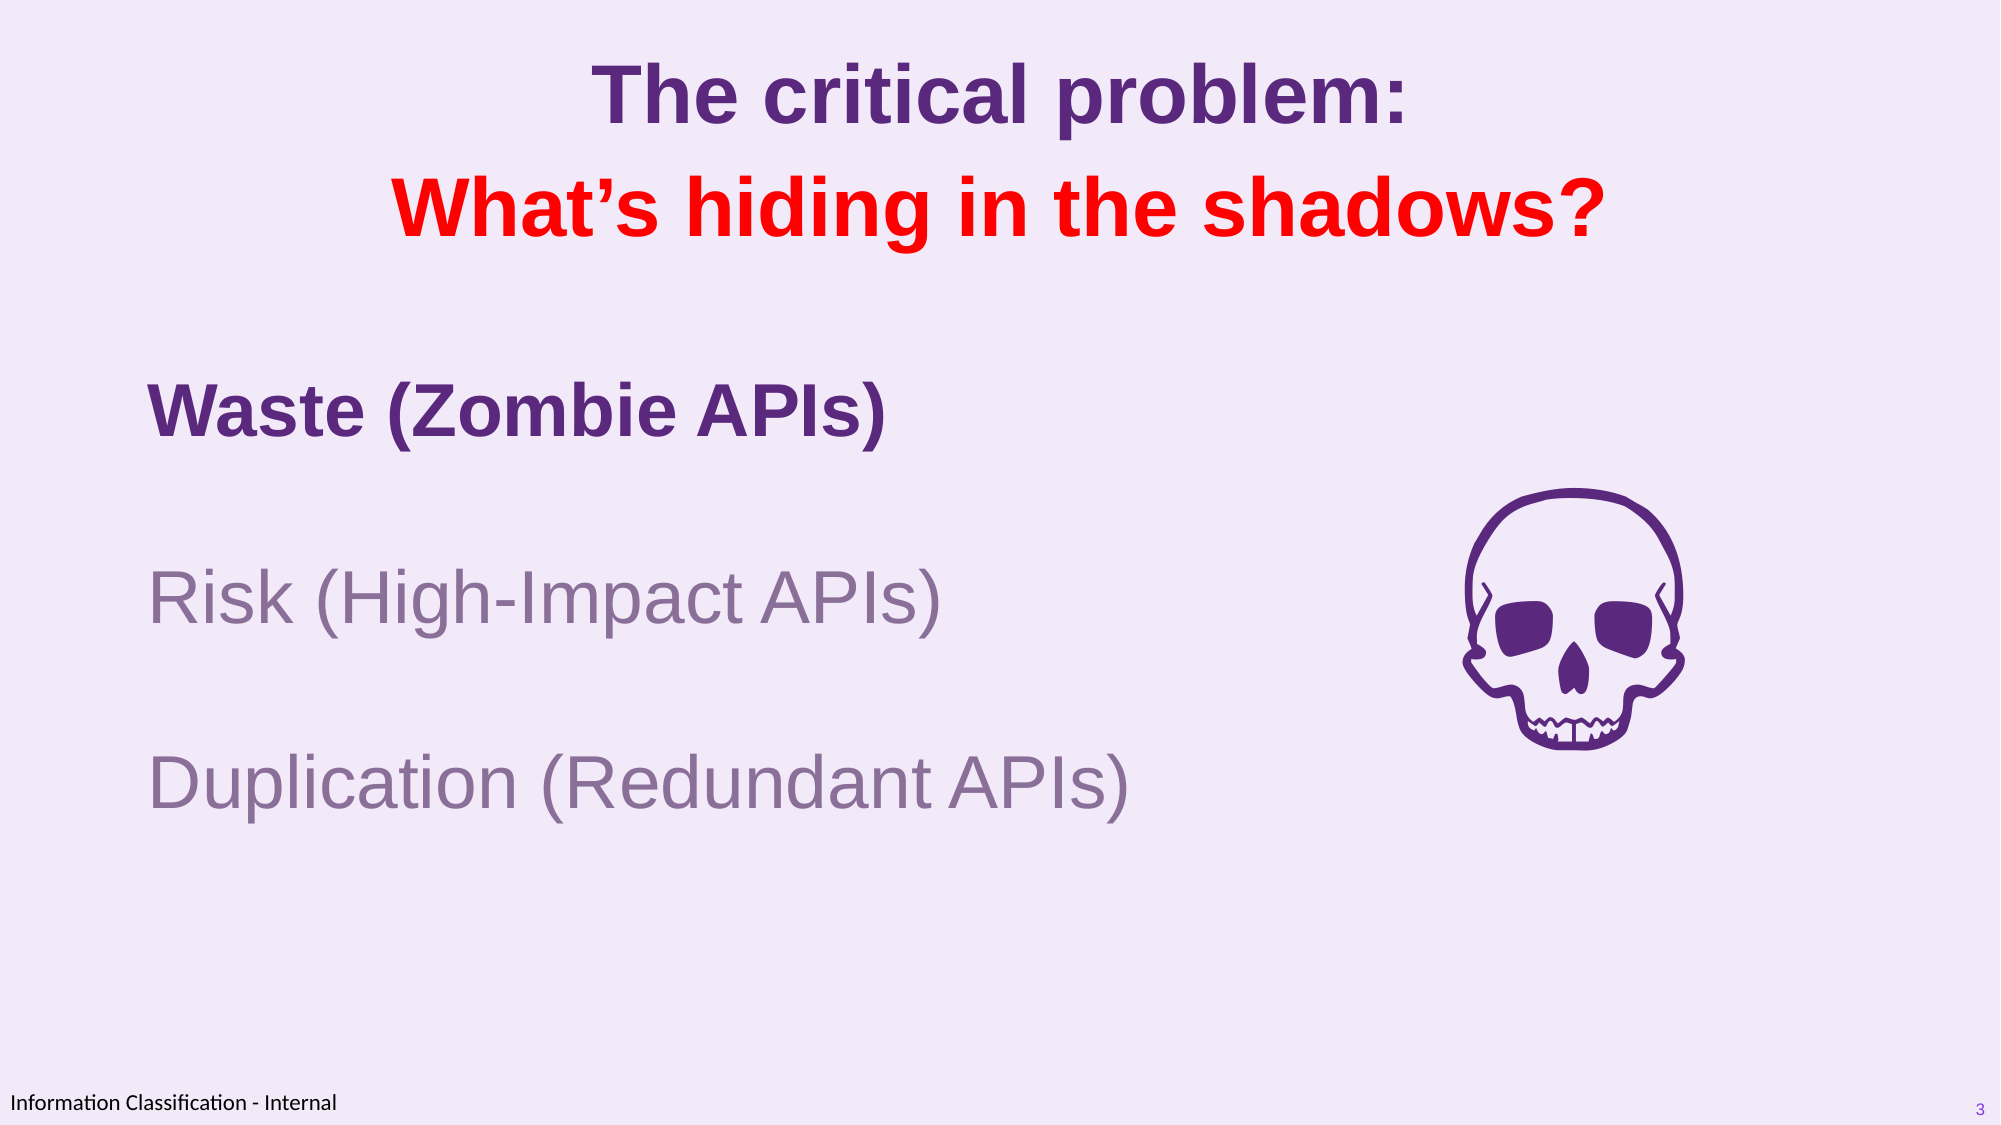

The critical problem:
What’s hiding in the shadows?
Waste (Zombie APIs)
💀
Risk (High-Impact APIs)
Duplication (Redundant APIs)